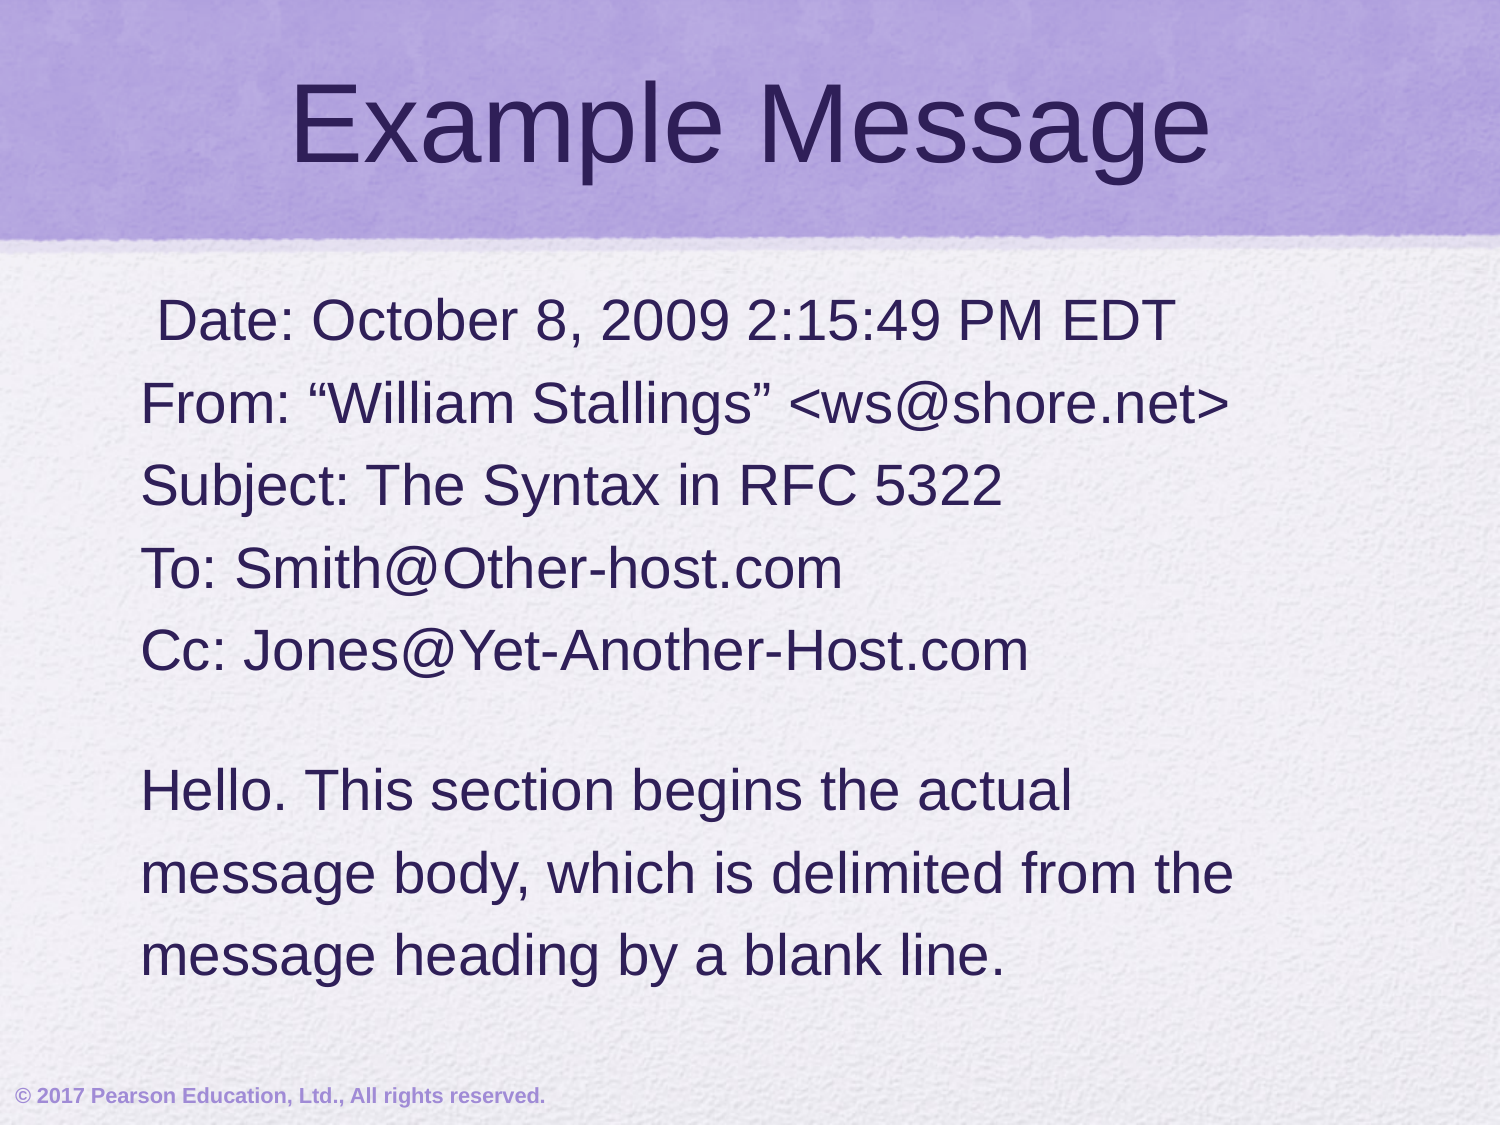

# Example Message
 Date: October 8, 2009 2:15:49 PM EDT
From: “William Stallings” <ws@shore.net>
Subject: The Syntax in RFC 5322
To: Smith@Other-host.com
Cc: Jones@Yet-Another-Host.com

Hello. This section begins the actual
message body, which is delimited from the
message heading by a blank line.
© 2017 Pearson Education, Ltd., All rights reserved.